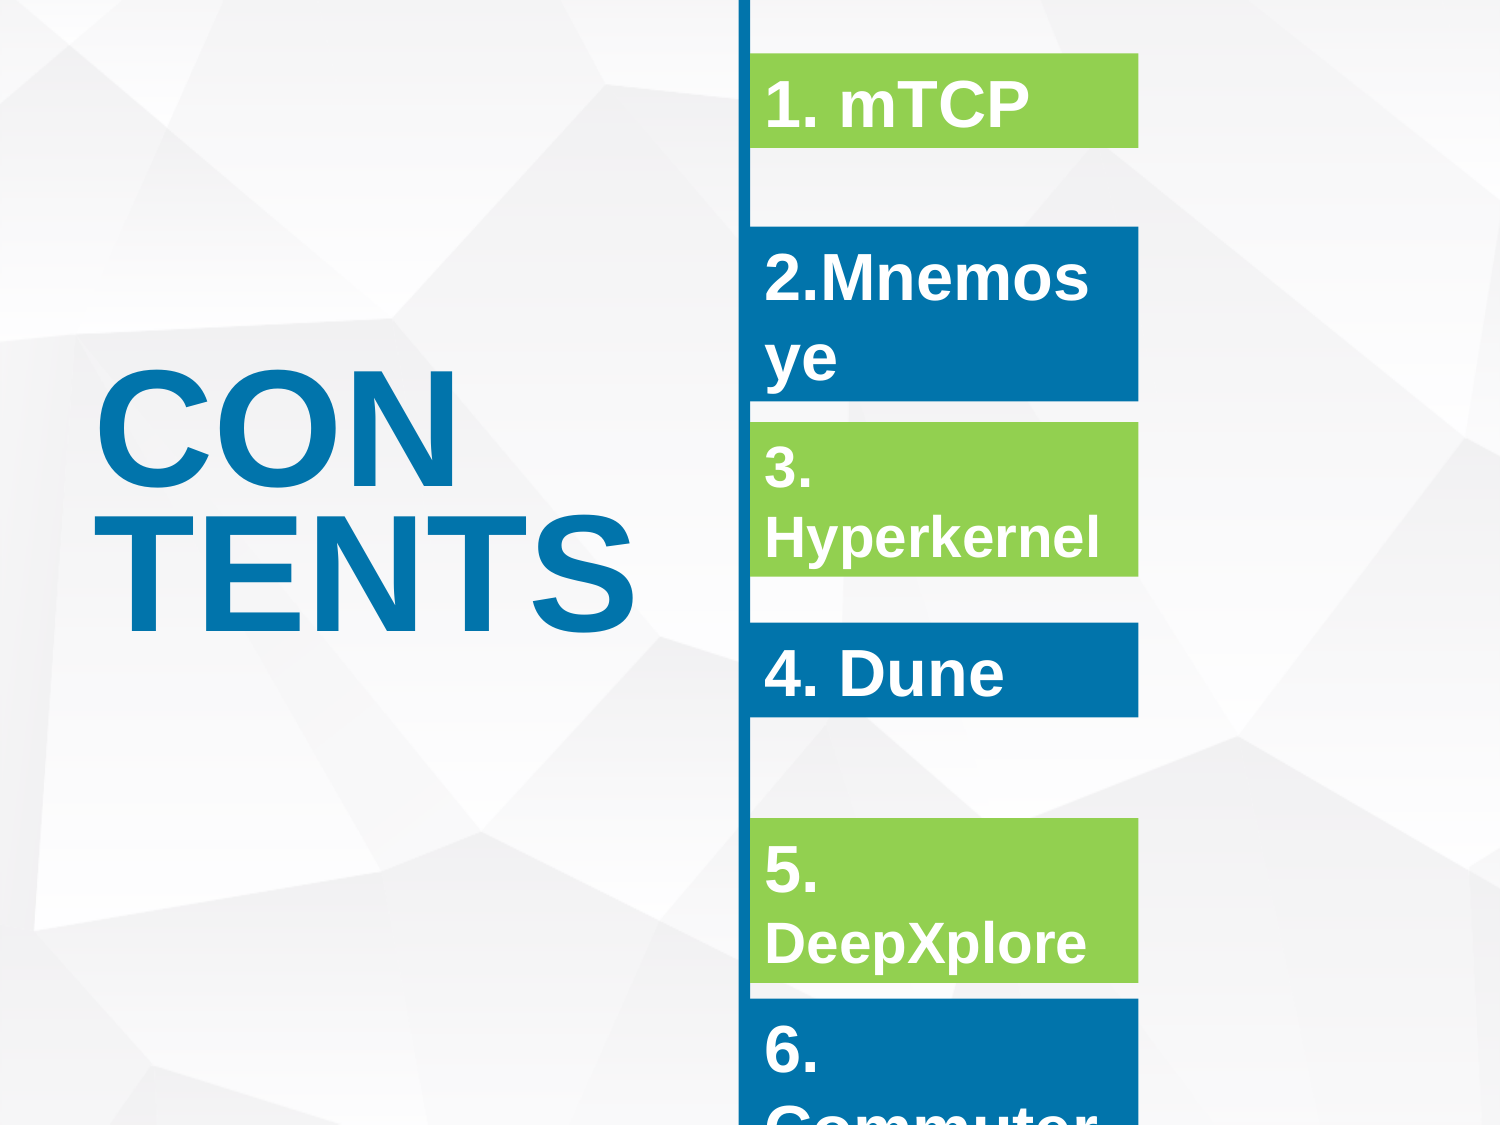

1. mTCP
2.Mnemosye
CON
TENTS
3. Hyperkernel

4. Dune
5. DeepXplore
6. Commuter